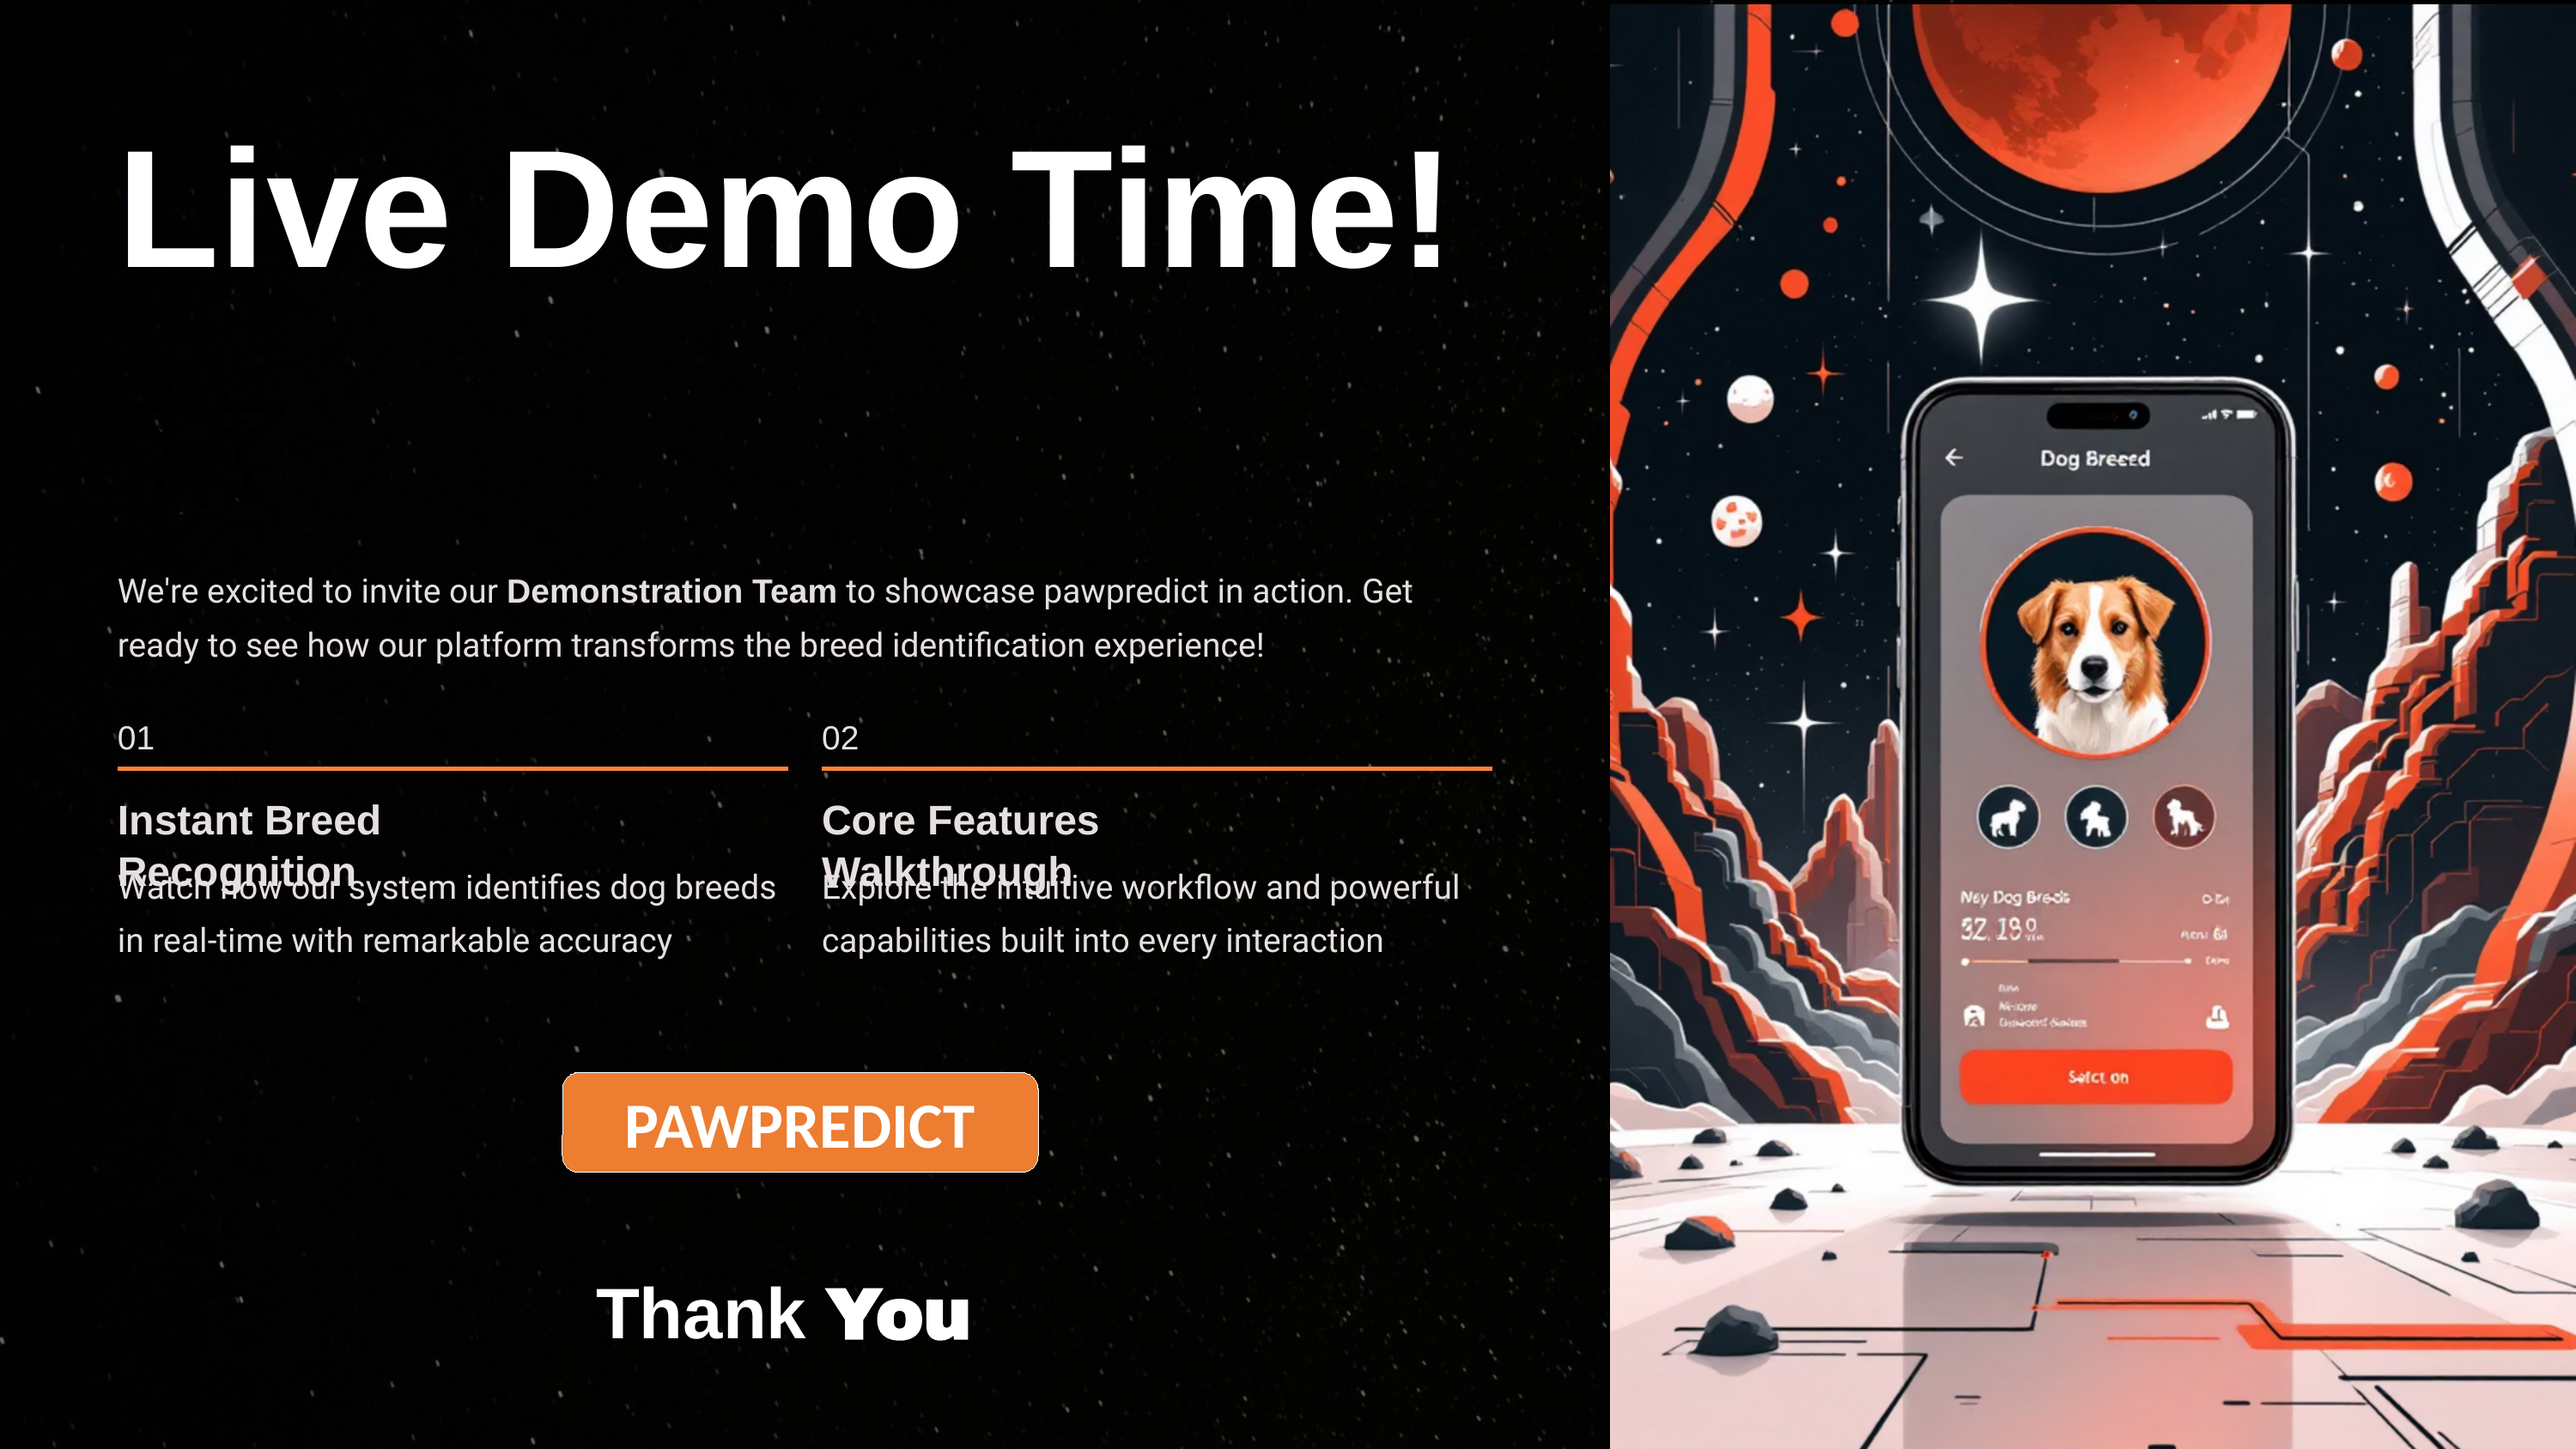

Live Demo Time! 🌟
We're excited to invite our Demonstration Team to showcase pawpredict in action. Get ready to see how our platform transforms the breed identification experience!
01
02

Instant Breed Recognition
Core Features Walkthrough
Watch how our system identifies dog breeds in real-time with remarkable accuracy
Explore the intuitive workflow and powerful capabilities built into every interaction
PAWPREDICT
Thank You